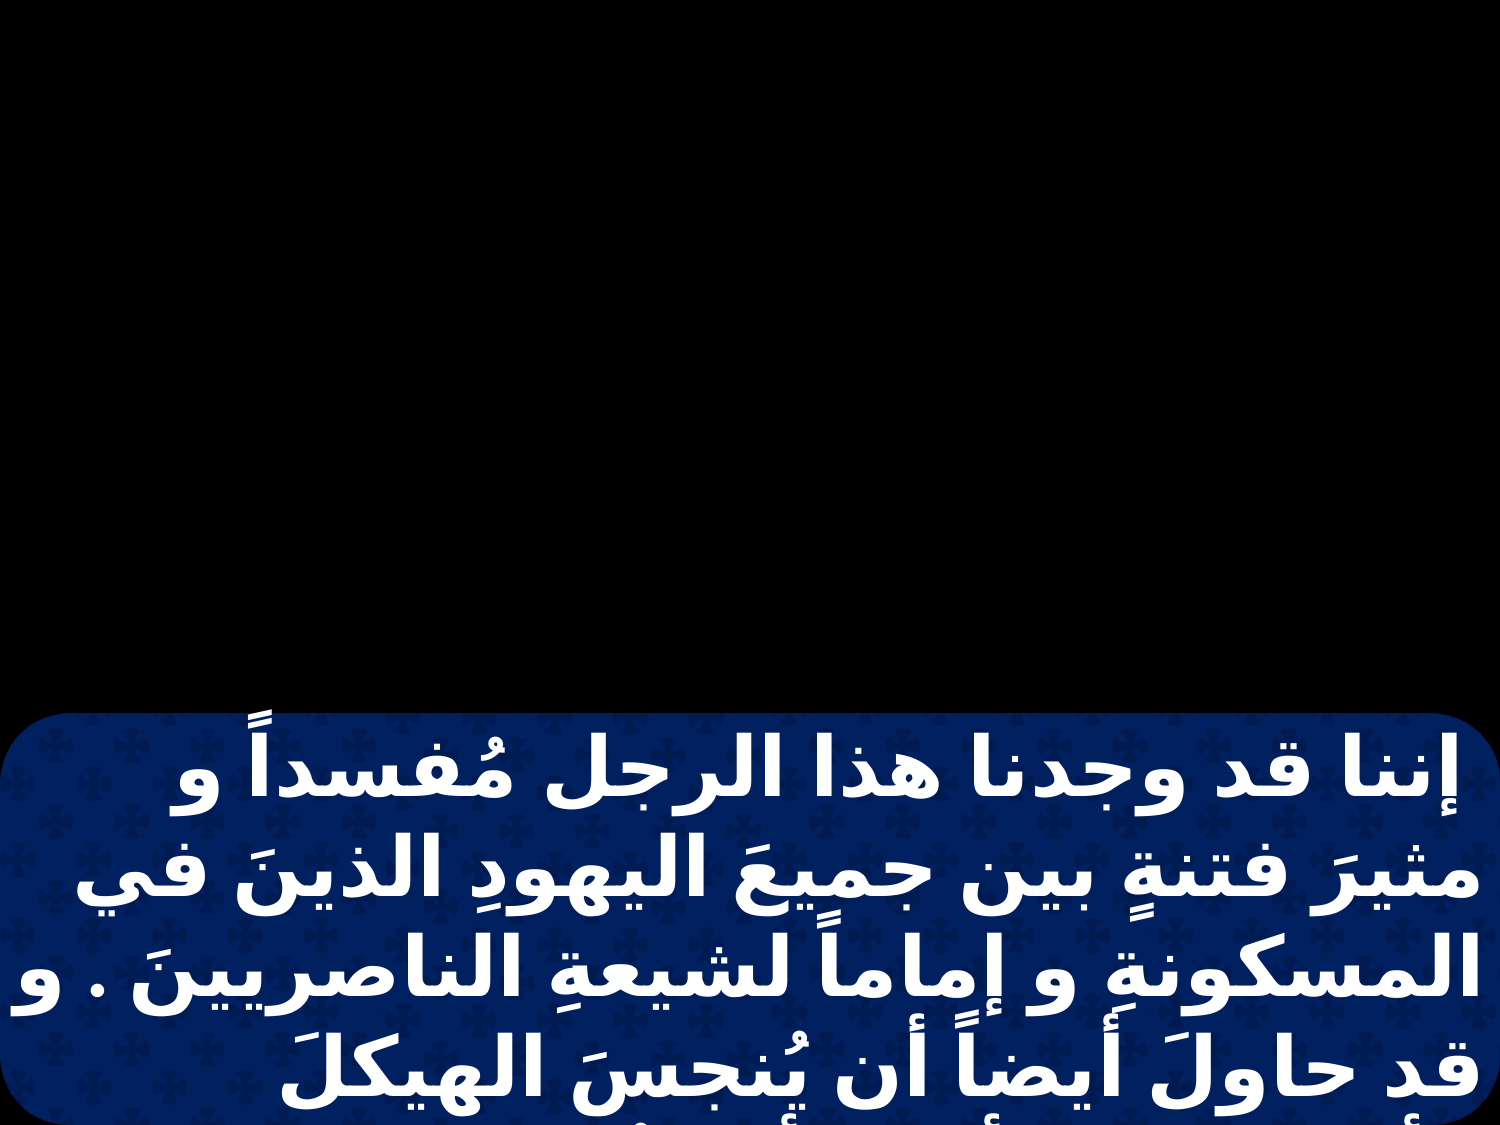

إننا قد وجدنا هذا الرجل مُفسداً و مثيرَ فتنةٍ بين جميعَ اليهودِ الذينَ في المسكونةِ و إماماً لشيعةِ الناصريينَ . و قد حاولَ أيضاً أن يُنجسَ الهيكلَ فأمسكناه و أردنا أن نـُحاكمَهُ بحسبِ ناموسنا .